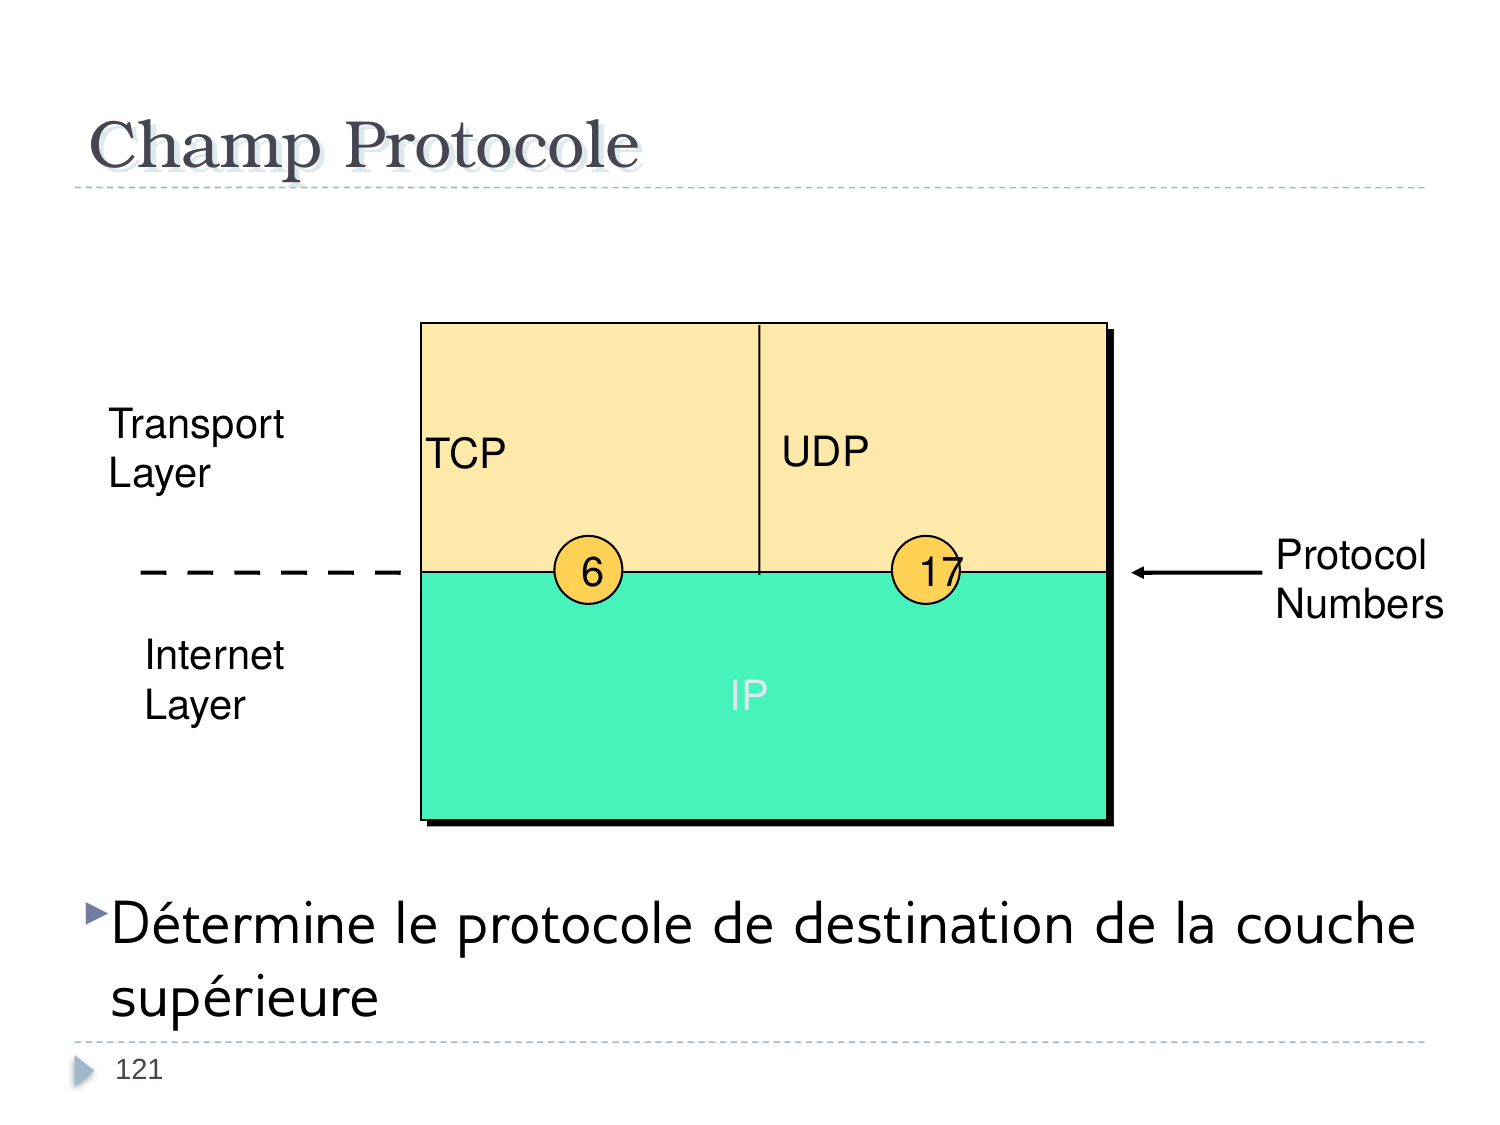

# Champ Protocole

Transport
Layer
UDP
TCP
Protocol
Numbers
6
17

Internet
Layer
IP
Détermine le protocole de destination de la couche supérieure
121